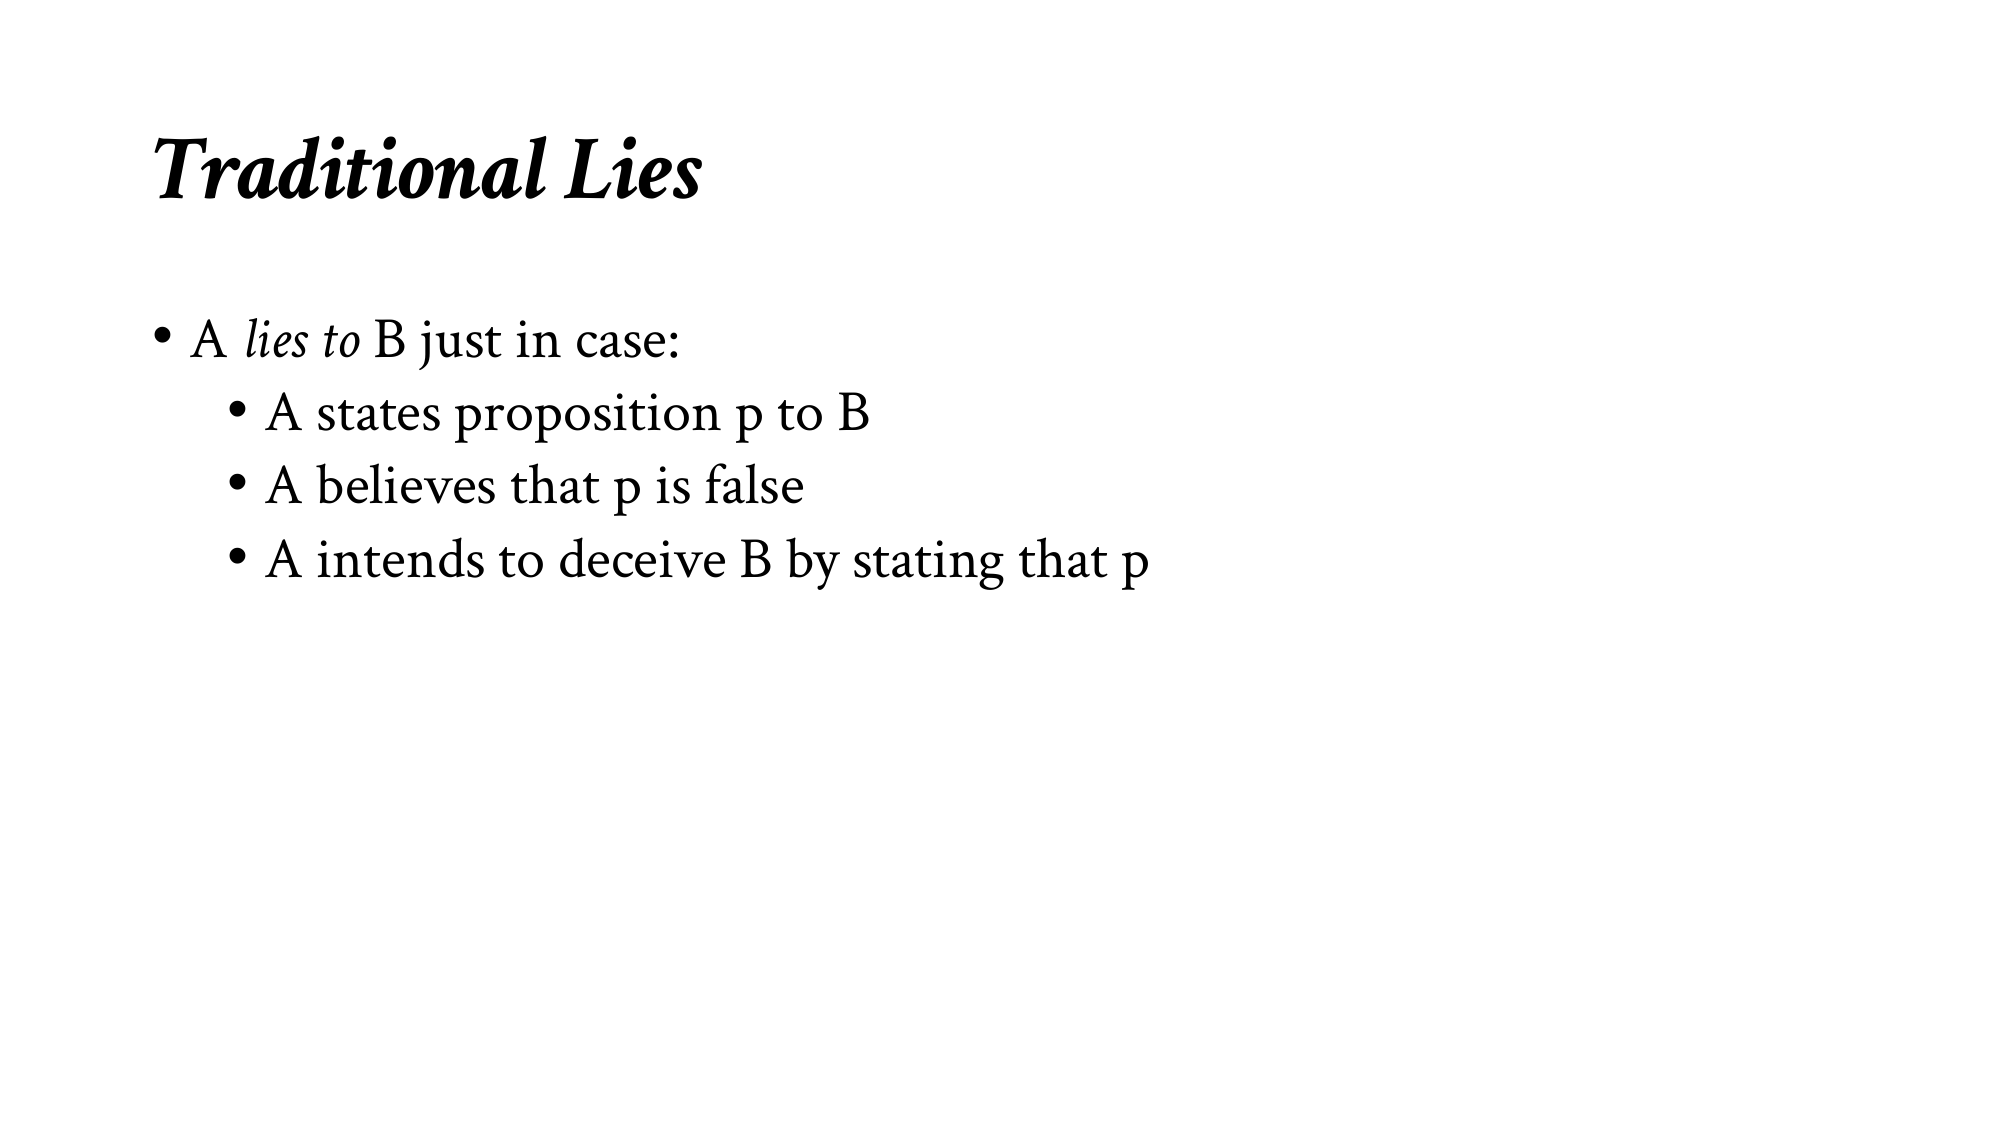

# Traditional Lies
A lies to B just in case:
A states proposition p to B
A believes that p is false
A intends to deceive B by stating that p